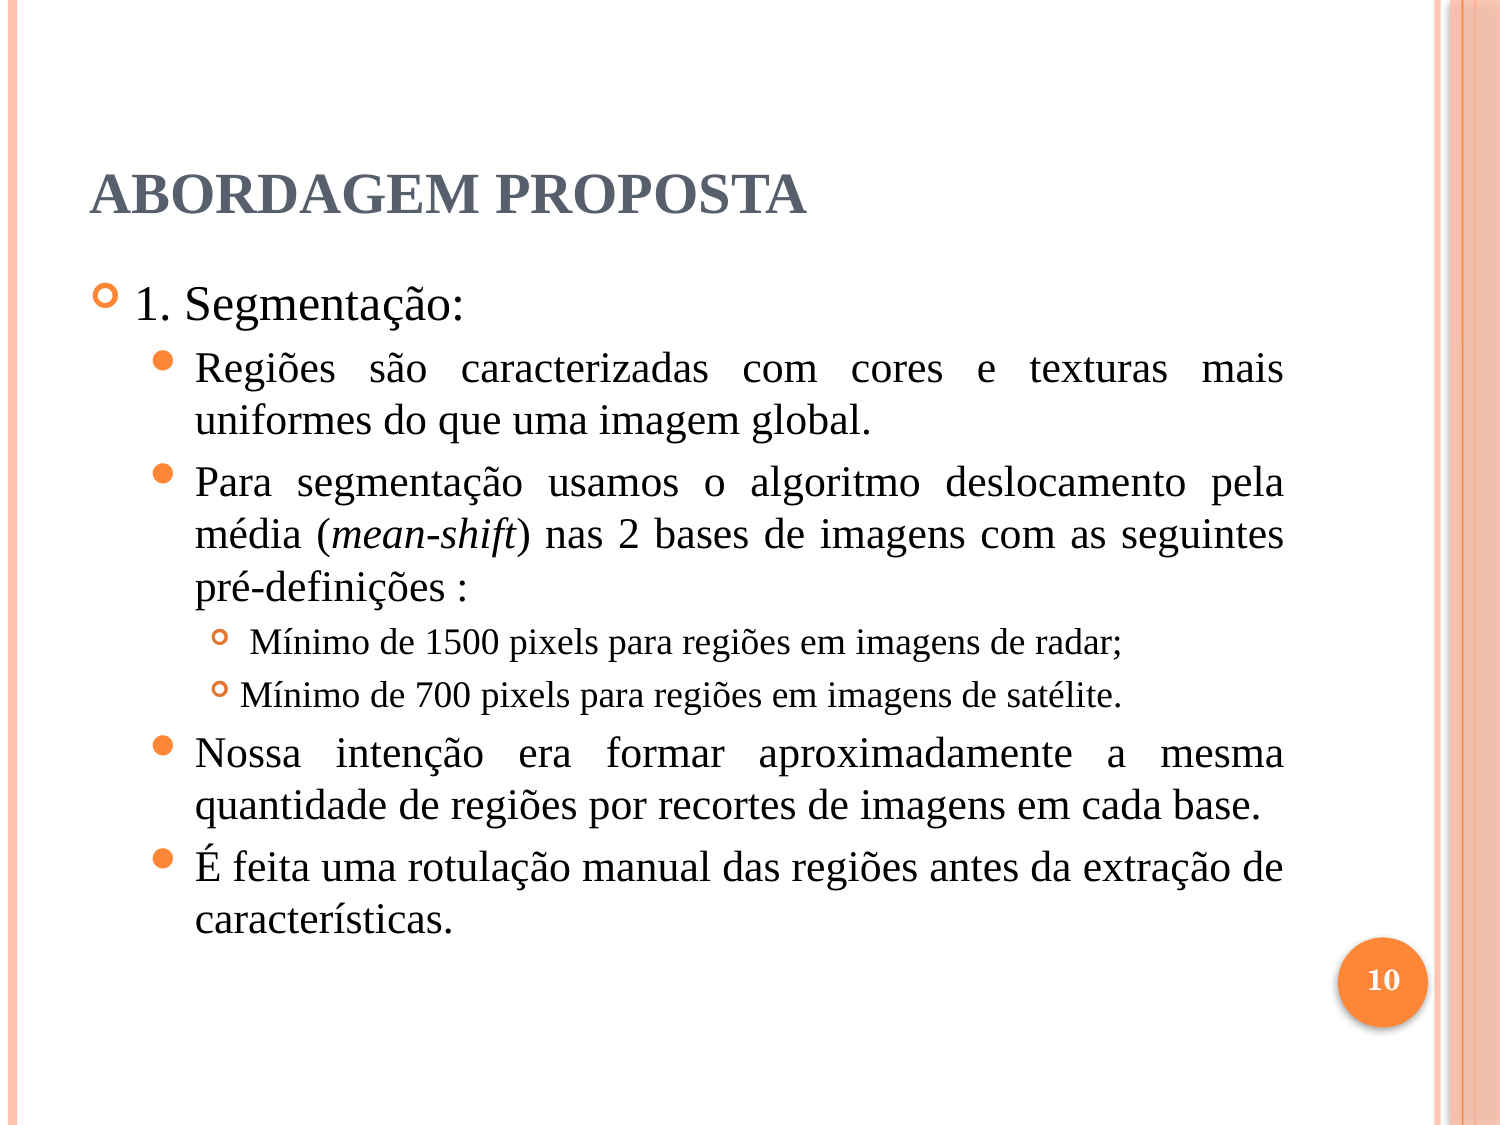

# Abordagem proposta
1. Segmentação:
Regiões são caracterizadas com cores e texturas mais uniformes do que uma imagem global.
Para segmentação usamos o algoritmo deslocamento pela média (mean-shift) nas 2 bases de imagens com as seguintes pré-definições :
 Mínimo de 1500 pixels para regiões em imagens de radar;
Mínimo de 700 pixels para regiões em imagens de satélite.
Nossa intenção era formar aproximadamente a mesma quantidade de regiões por recortes de imagens em cada base.
É feita uma rotulação manual das regiões antes da extração de características.

10